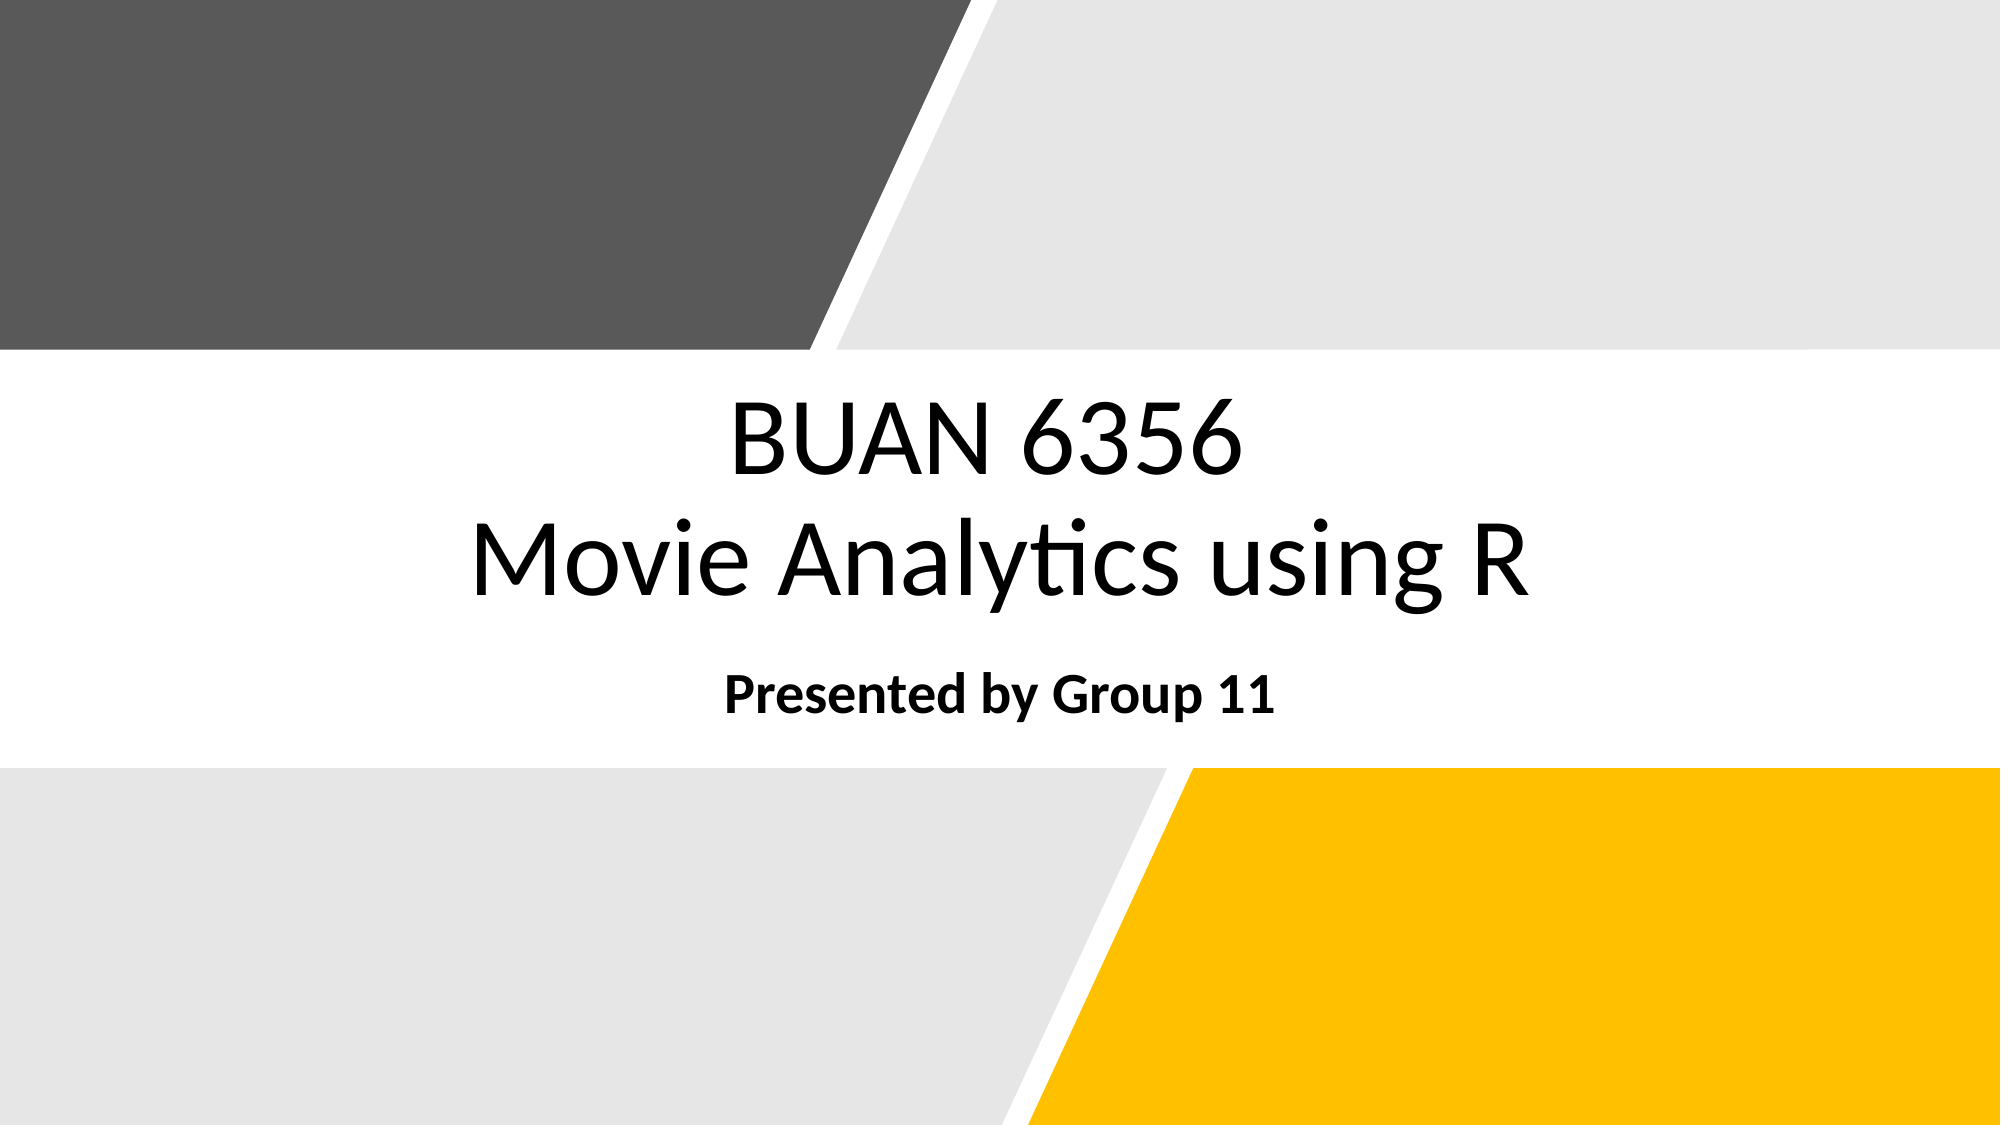

# BUAN 6356 Movie Analytics using R
Presented by Group 11